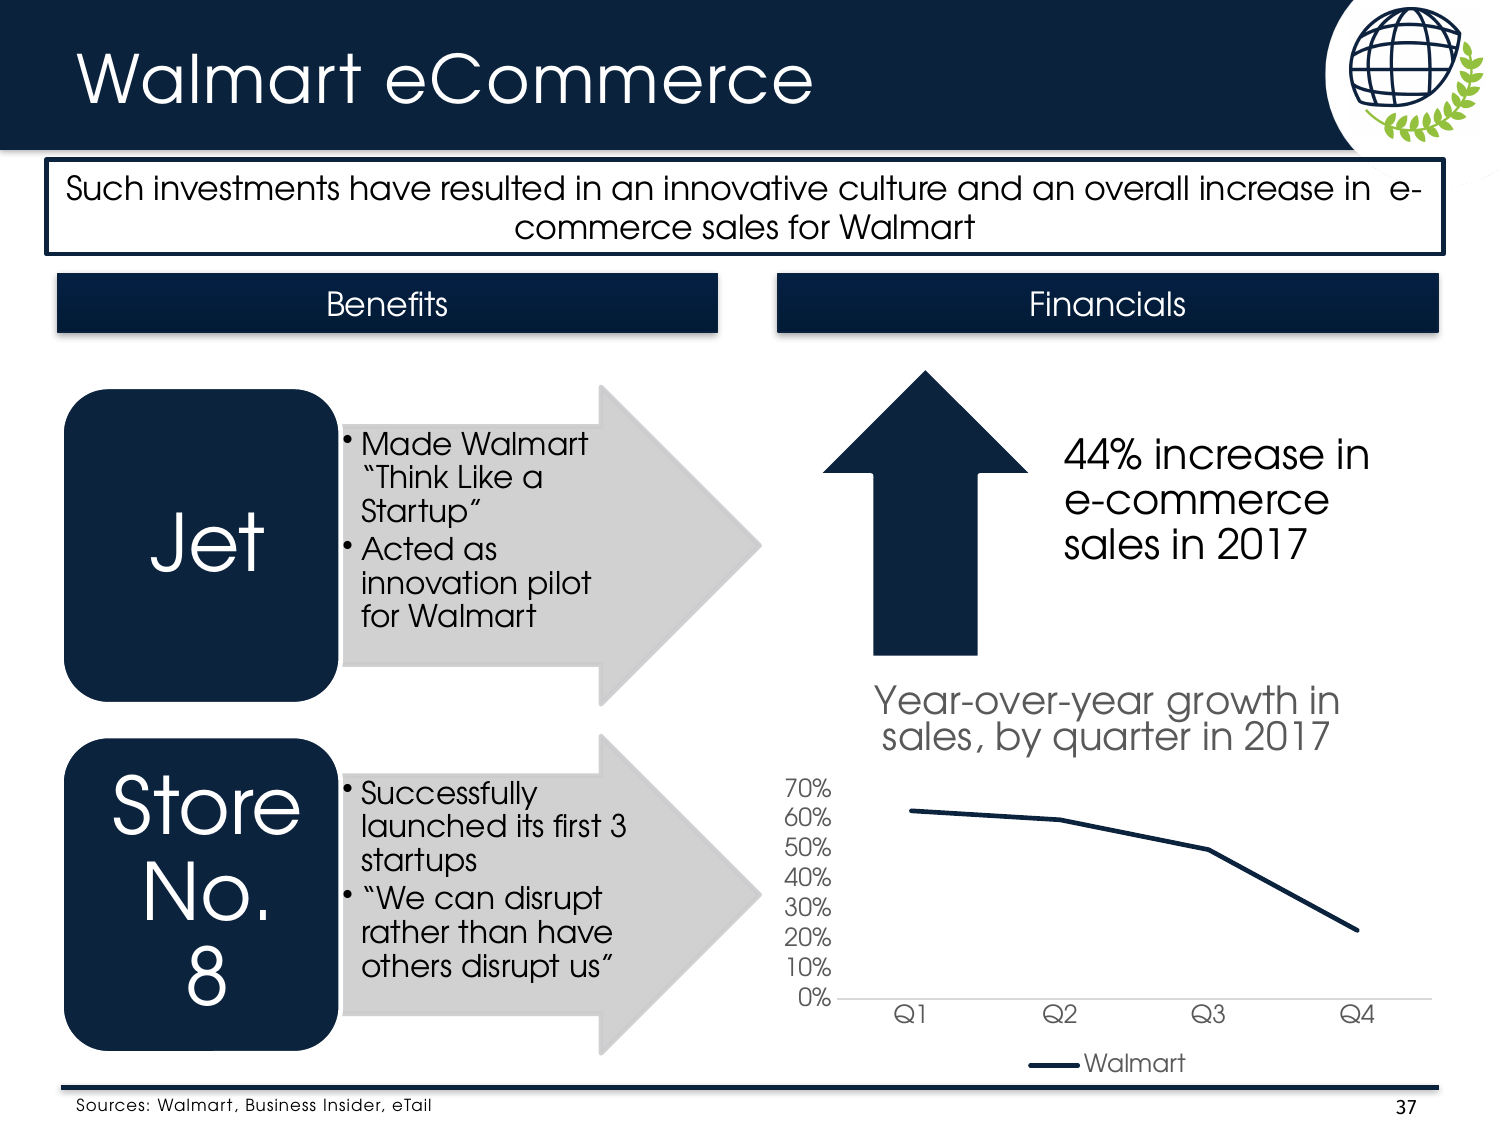

# Walmart eCommerce
Such investments have resulted in an innovative culture and an overall increase in  e-commerce sales for Walmart
Benefits
Financials
44% increase in e-commerce sales in 2017
Made Walmart “Think Like a Startup”
Acted as innovation pilot for Walmart
Jet
Successfully launched its first 3 startups
“We can disrupt rather than have others disrupt us”
Store No. 8

### Chart: Year-over-year growth in sales, by quarter in 2017

| Category | Walmart |
|---|---|
| Q1 | 0.63 |
| Q2 | 0.6 |
| Q3 | 0.5 |
| Q4 | 0.23 |
Sources: Walmart, Business Insider, eTail
37